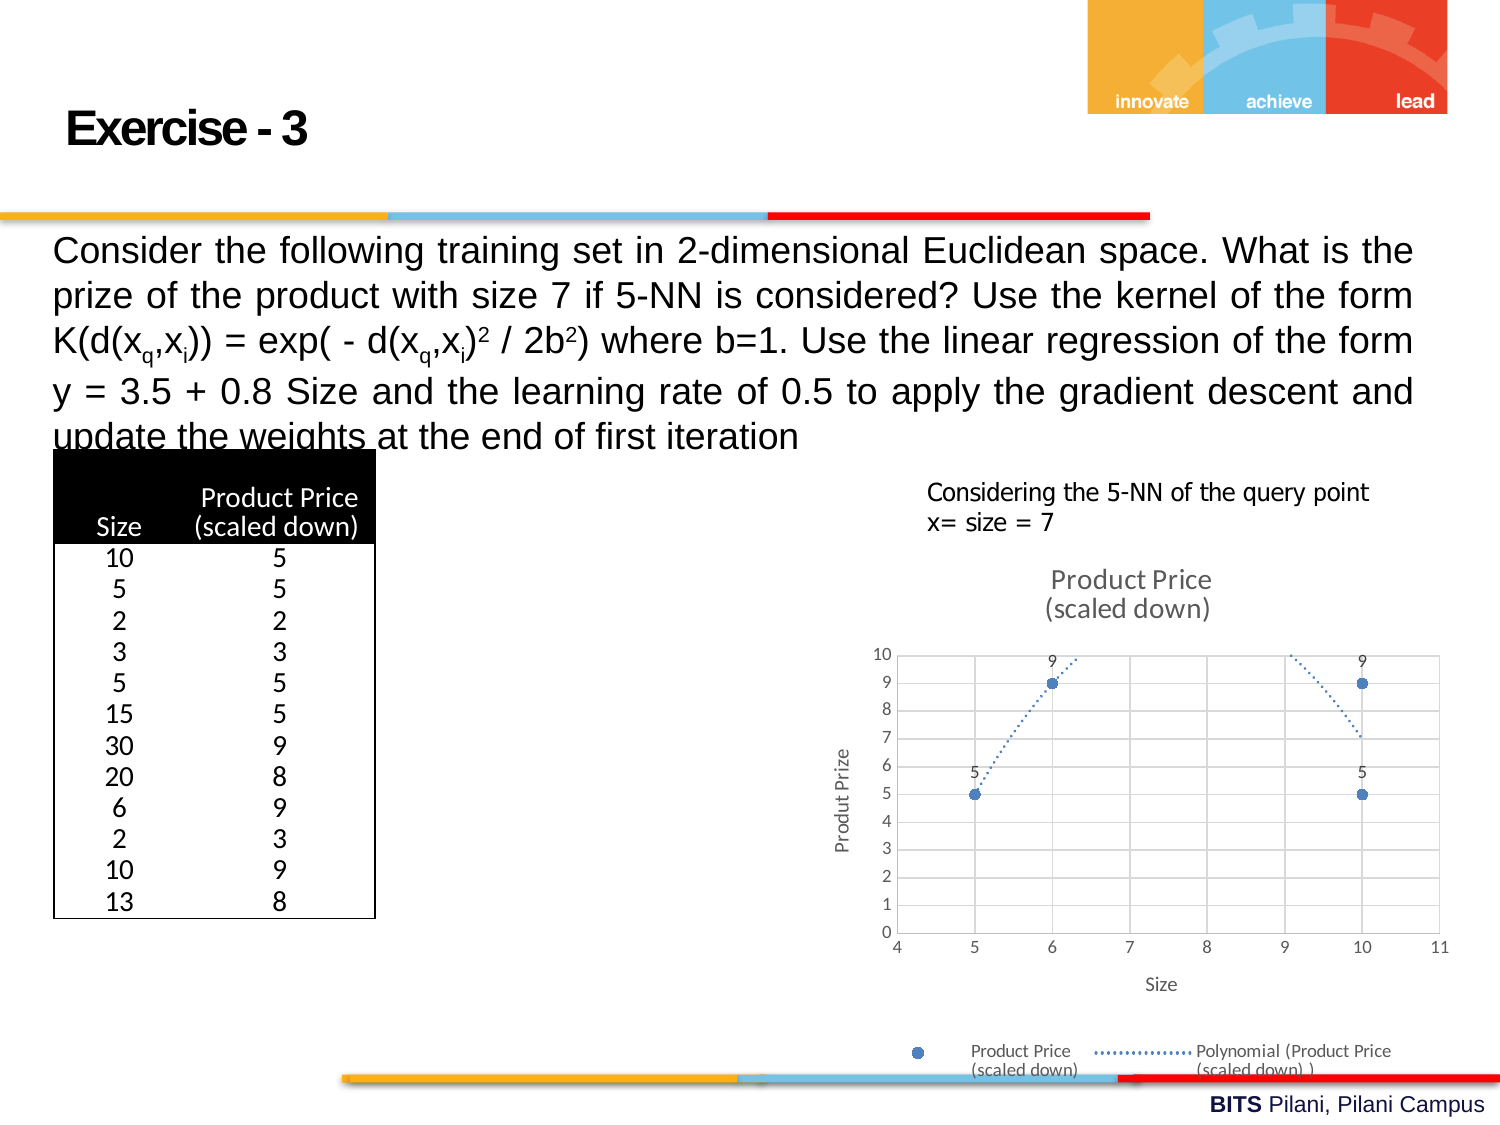

Exercise - 3
Consider the following training set in 2-dimensional Euclidean space. What is the prize of the product with size 7 if 5-NN is considered? Use the kernel of the form K(d(xq,xi)) = exp( - d(xq,xi)2 / 2b2) where b=1. Use the linear regression of the form y = 3.5 + 0.8 Size and the learning rate of 0.5 to apply the gradient descent and update the weights at the end of first iteration
| Size | Product Price (scaled down) |
| --- | --- |
| 10 | 5 |
| 5 | 5 |
| 2 | 2 |
| 3 | 3 |
| 5 | 5 |
| 15 | 5 |
| 30 | 9 |
| 20 | 8 |
| 6 | 9 |
| 2 | 3 |
| 10 | 9 |
| 13 | 8 |
Considering the 5-NN of the query point x= size = 7

### Chart:

| Category | Product Price
(scaled down)  |
|---|---|